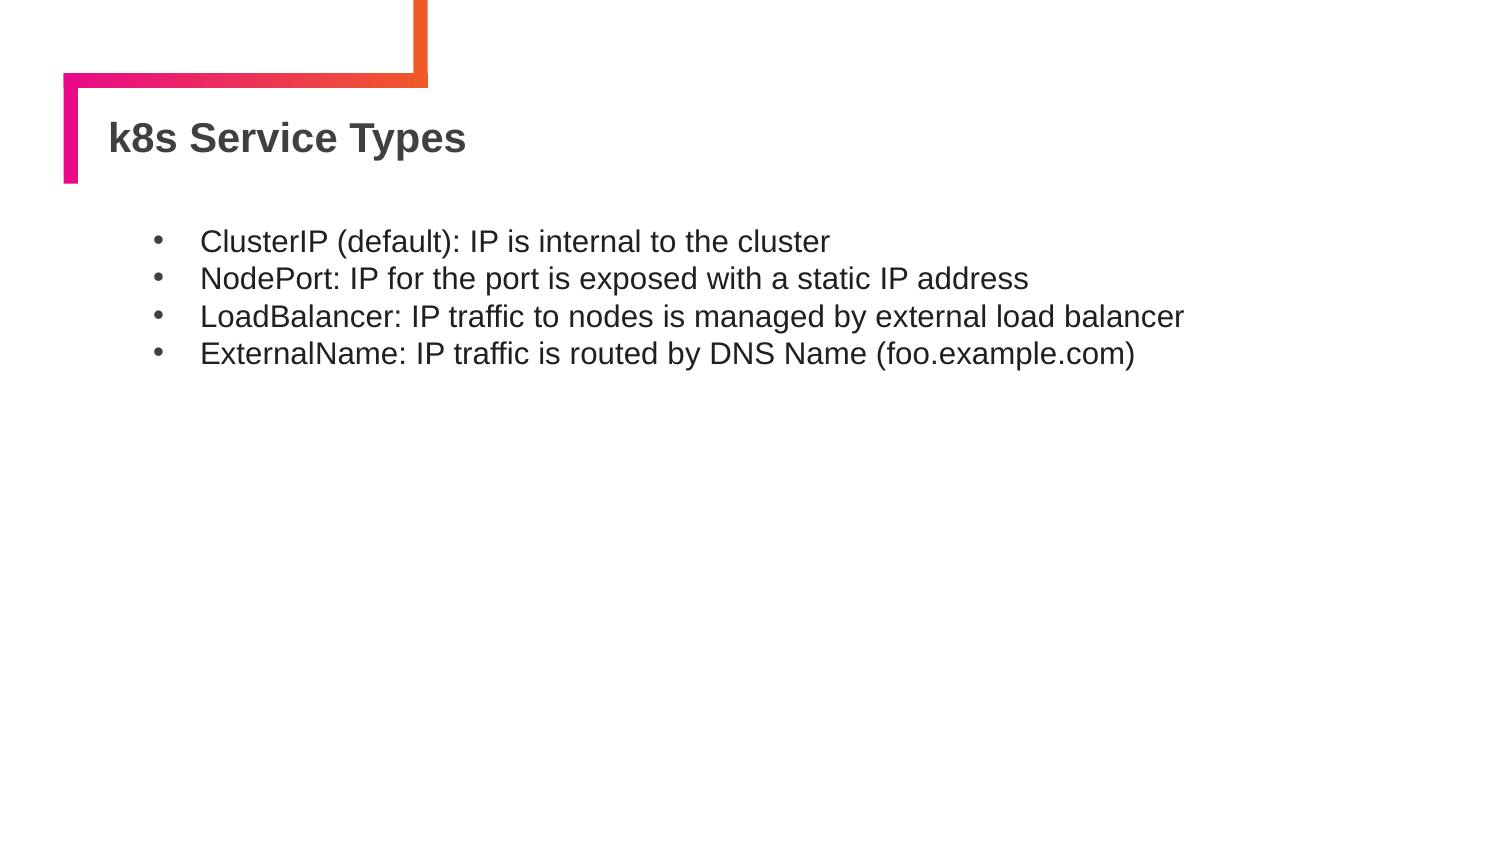

# k8s Service Types
ClusterIP (default): IP is internal to the cluster
NodePort: IP for the port is exposed with a static IP address
LoadBalancer: IP traffic to nodes is managed by external load balancer
ExternalName: IP traffic is routed by DNS Name (foo.example.com)

130